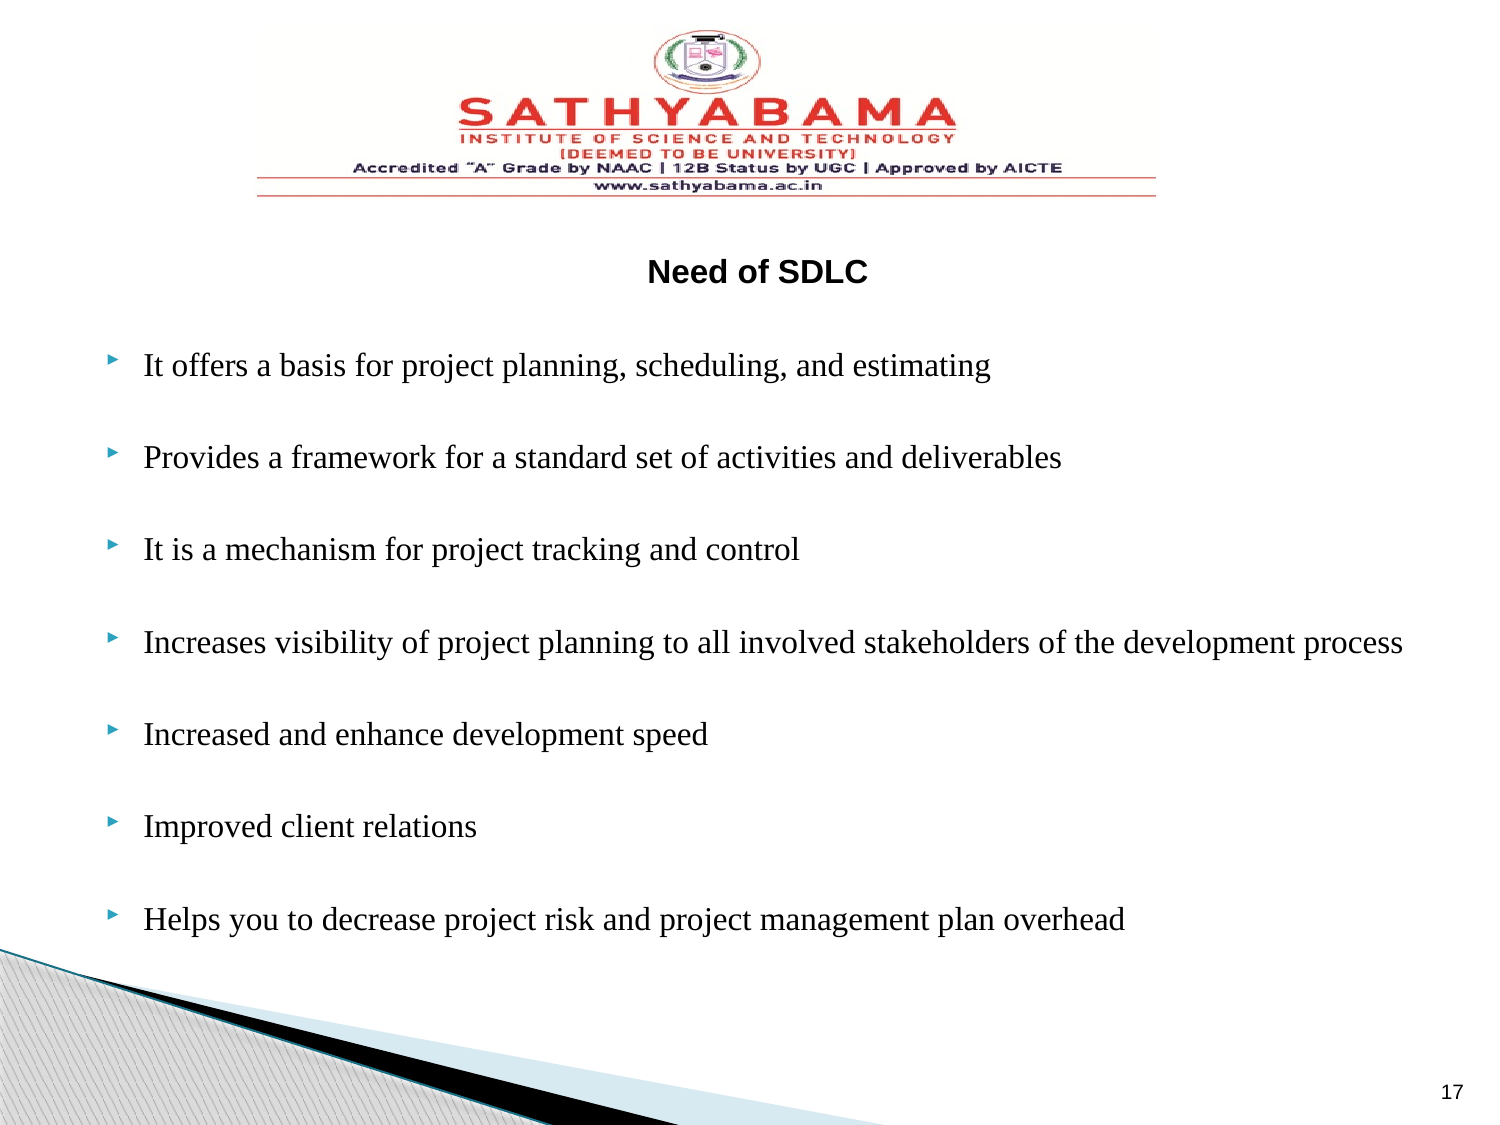

Need of SDLC

It offers a basis for project planning, scheduling, and estimating

Provides a framework for a standard set of activities and deliverables

It is a mechanism for project tracking and control

Increases visibility of project planning to all involved stakeholders of the development process

Increased and enhance development speed

Improved client relations

Helps you to decrease project risk and project management plan overhead

17